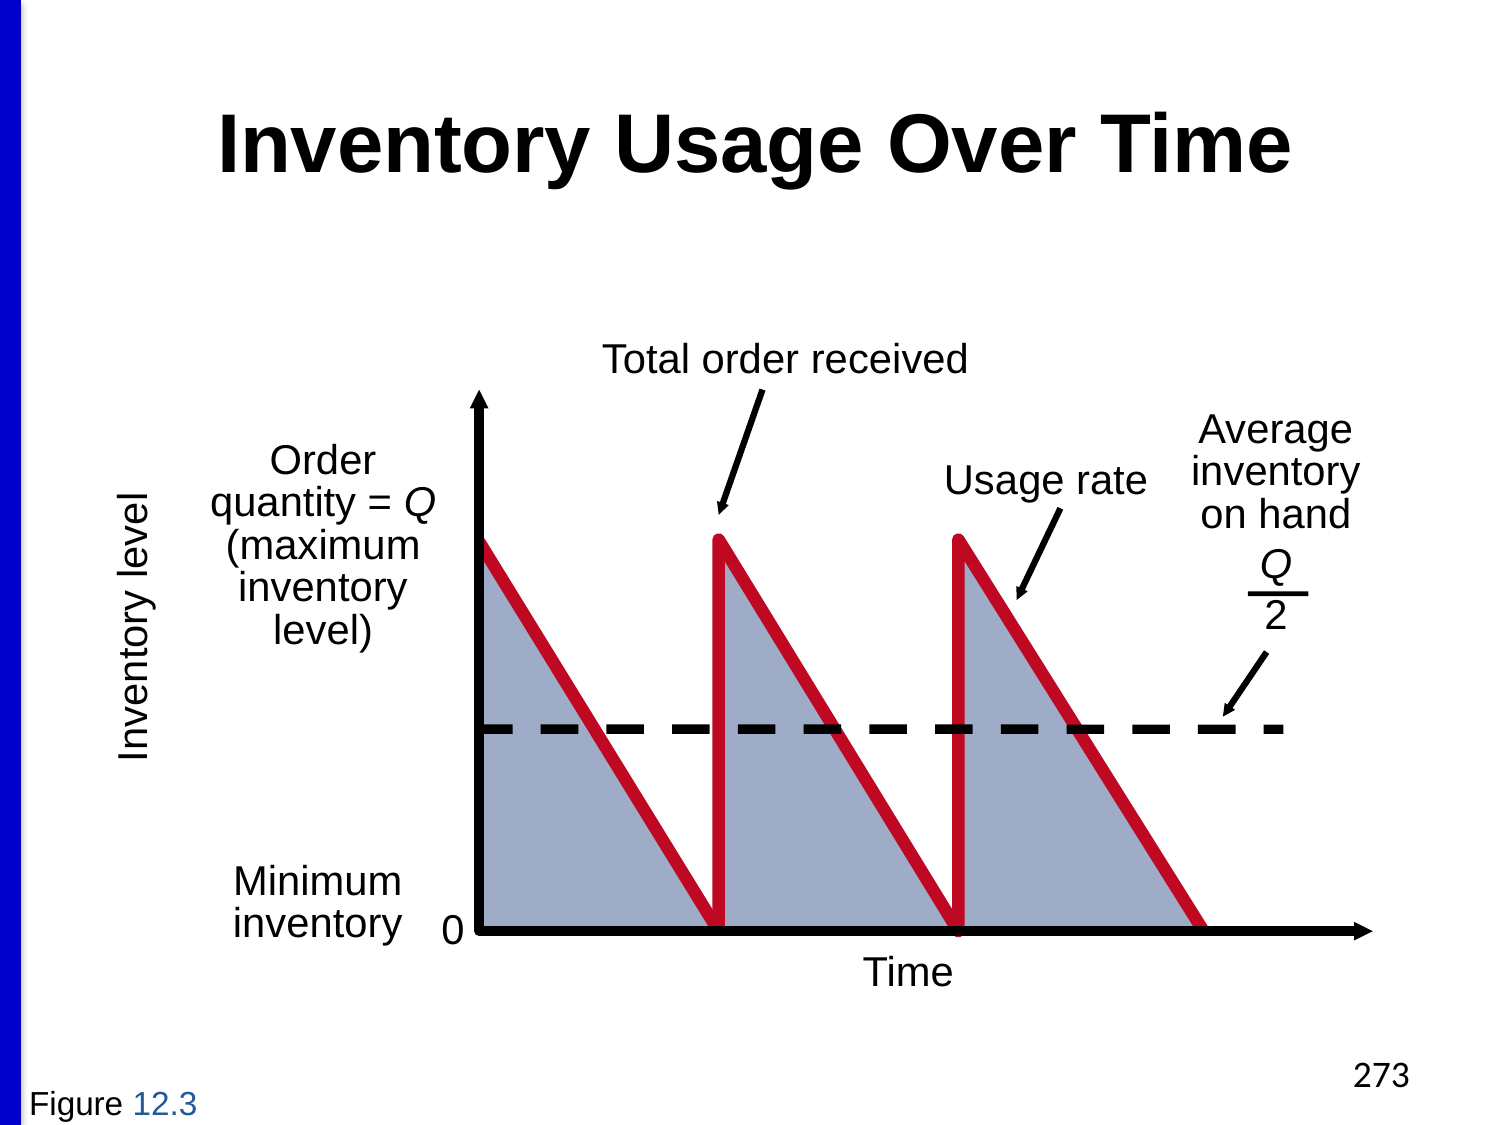

# Inventory Usage Over Time
Total order received

Inventory level
Time
0
Minimum inventory
Average inventory on hand
Q
2

Order quantity = Q (maximum inventory level)
Usage rate

273
Figure 12.3